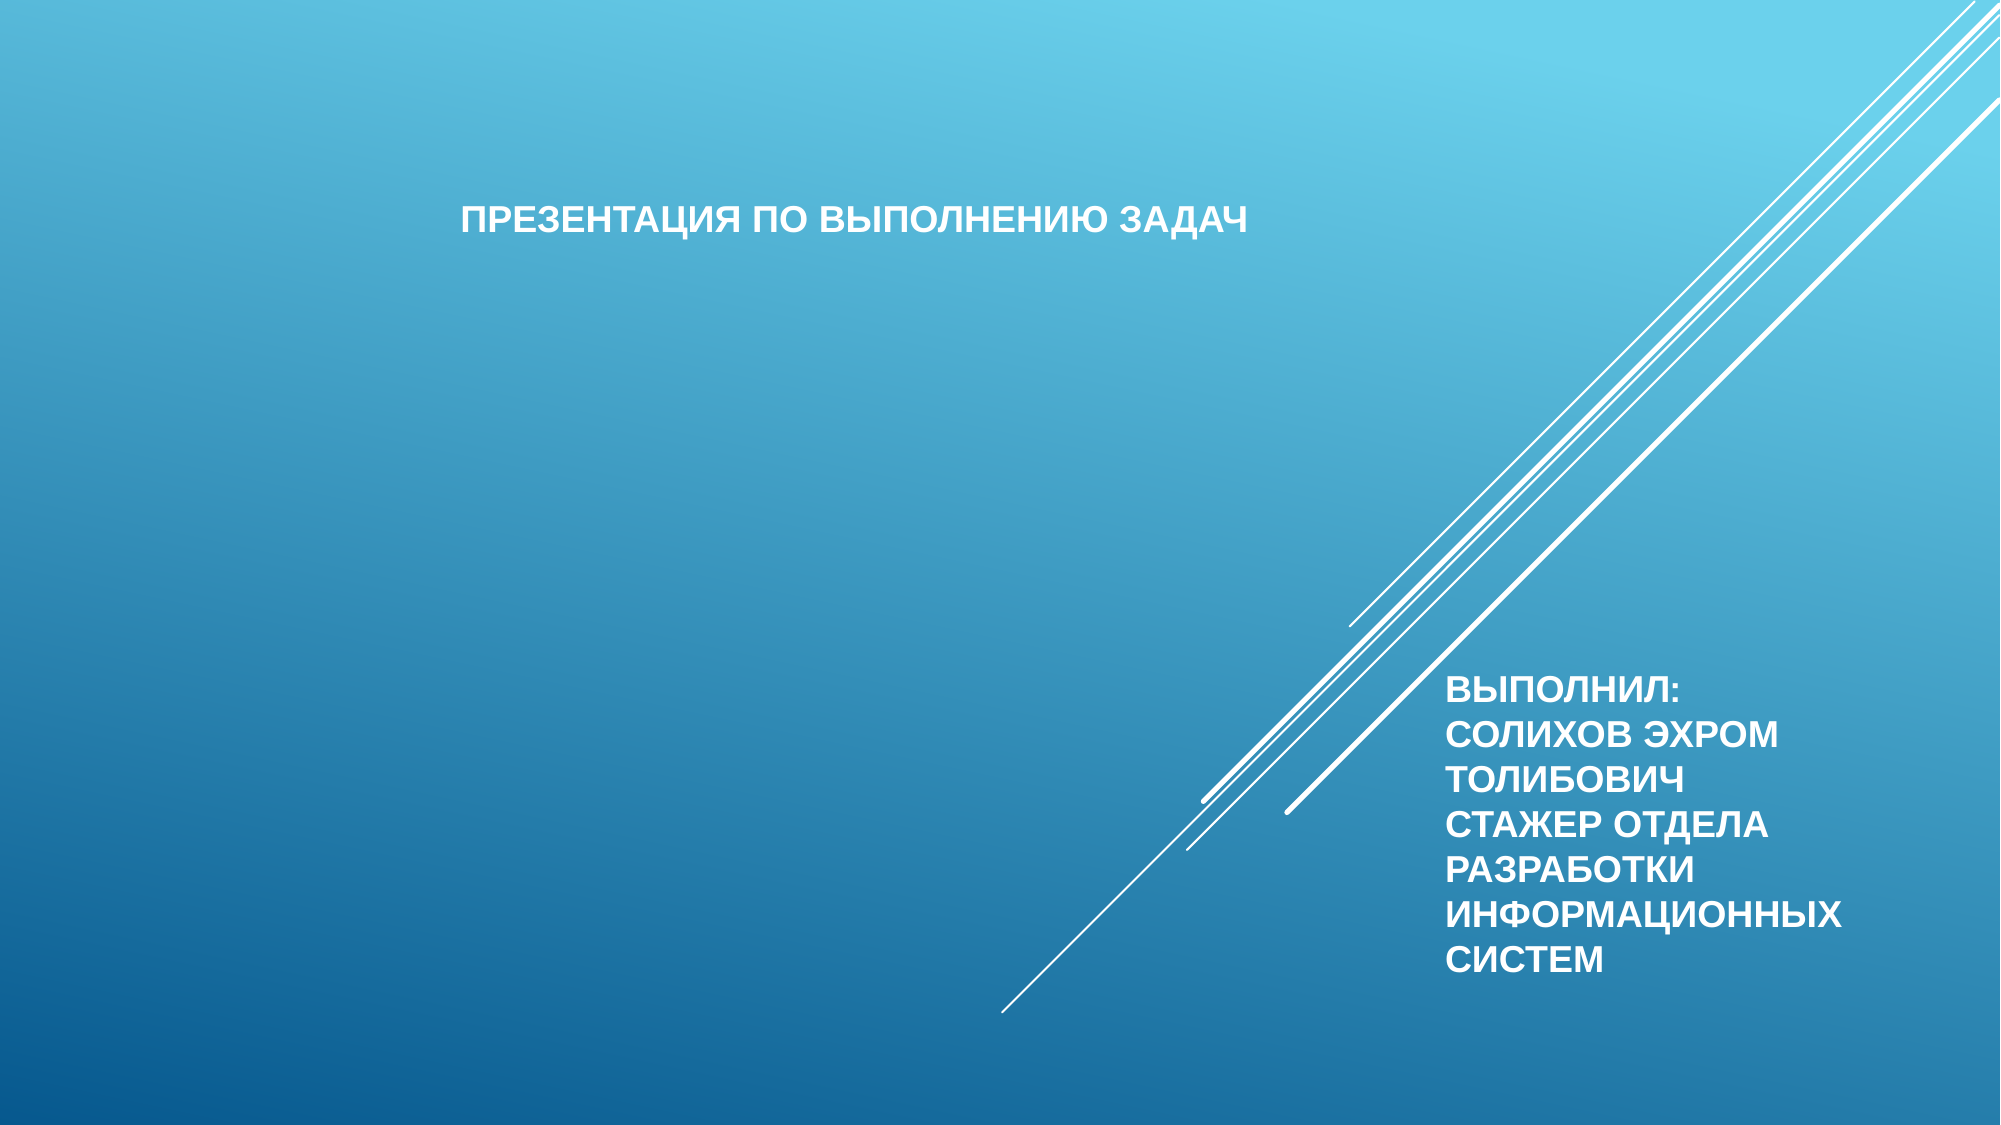

Презентация по выполнению задач
# Выполнил: Солихов Эхром толибович Стажер отдела разработки информационных систем